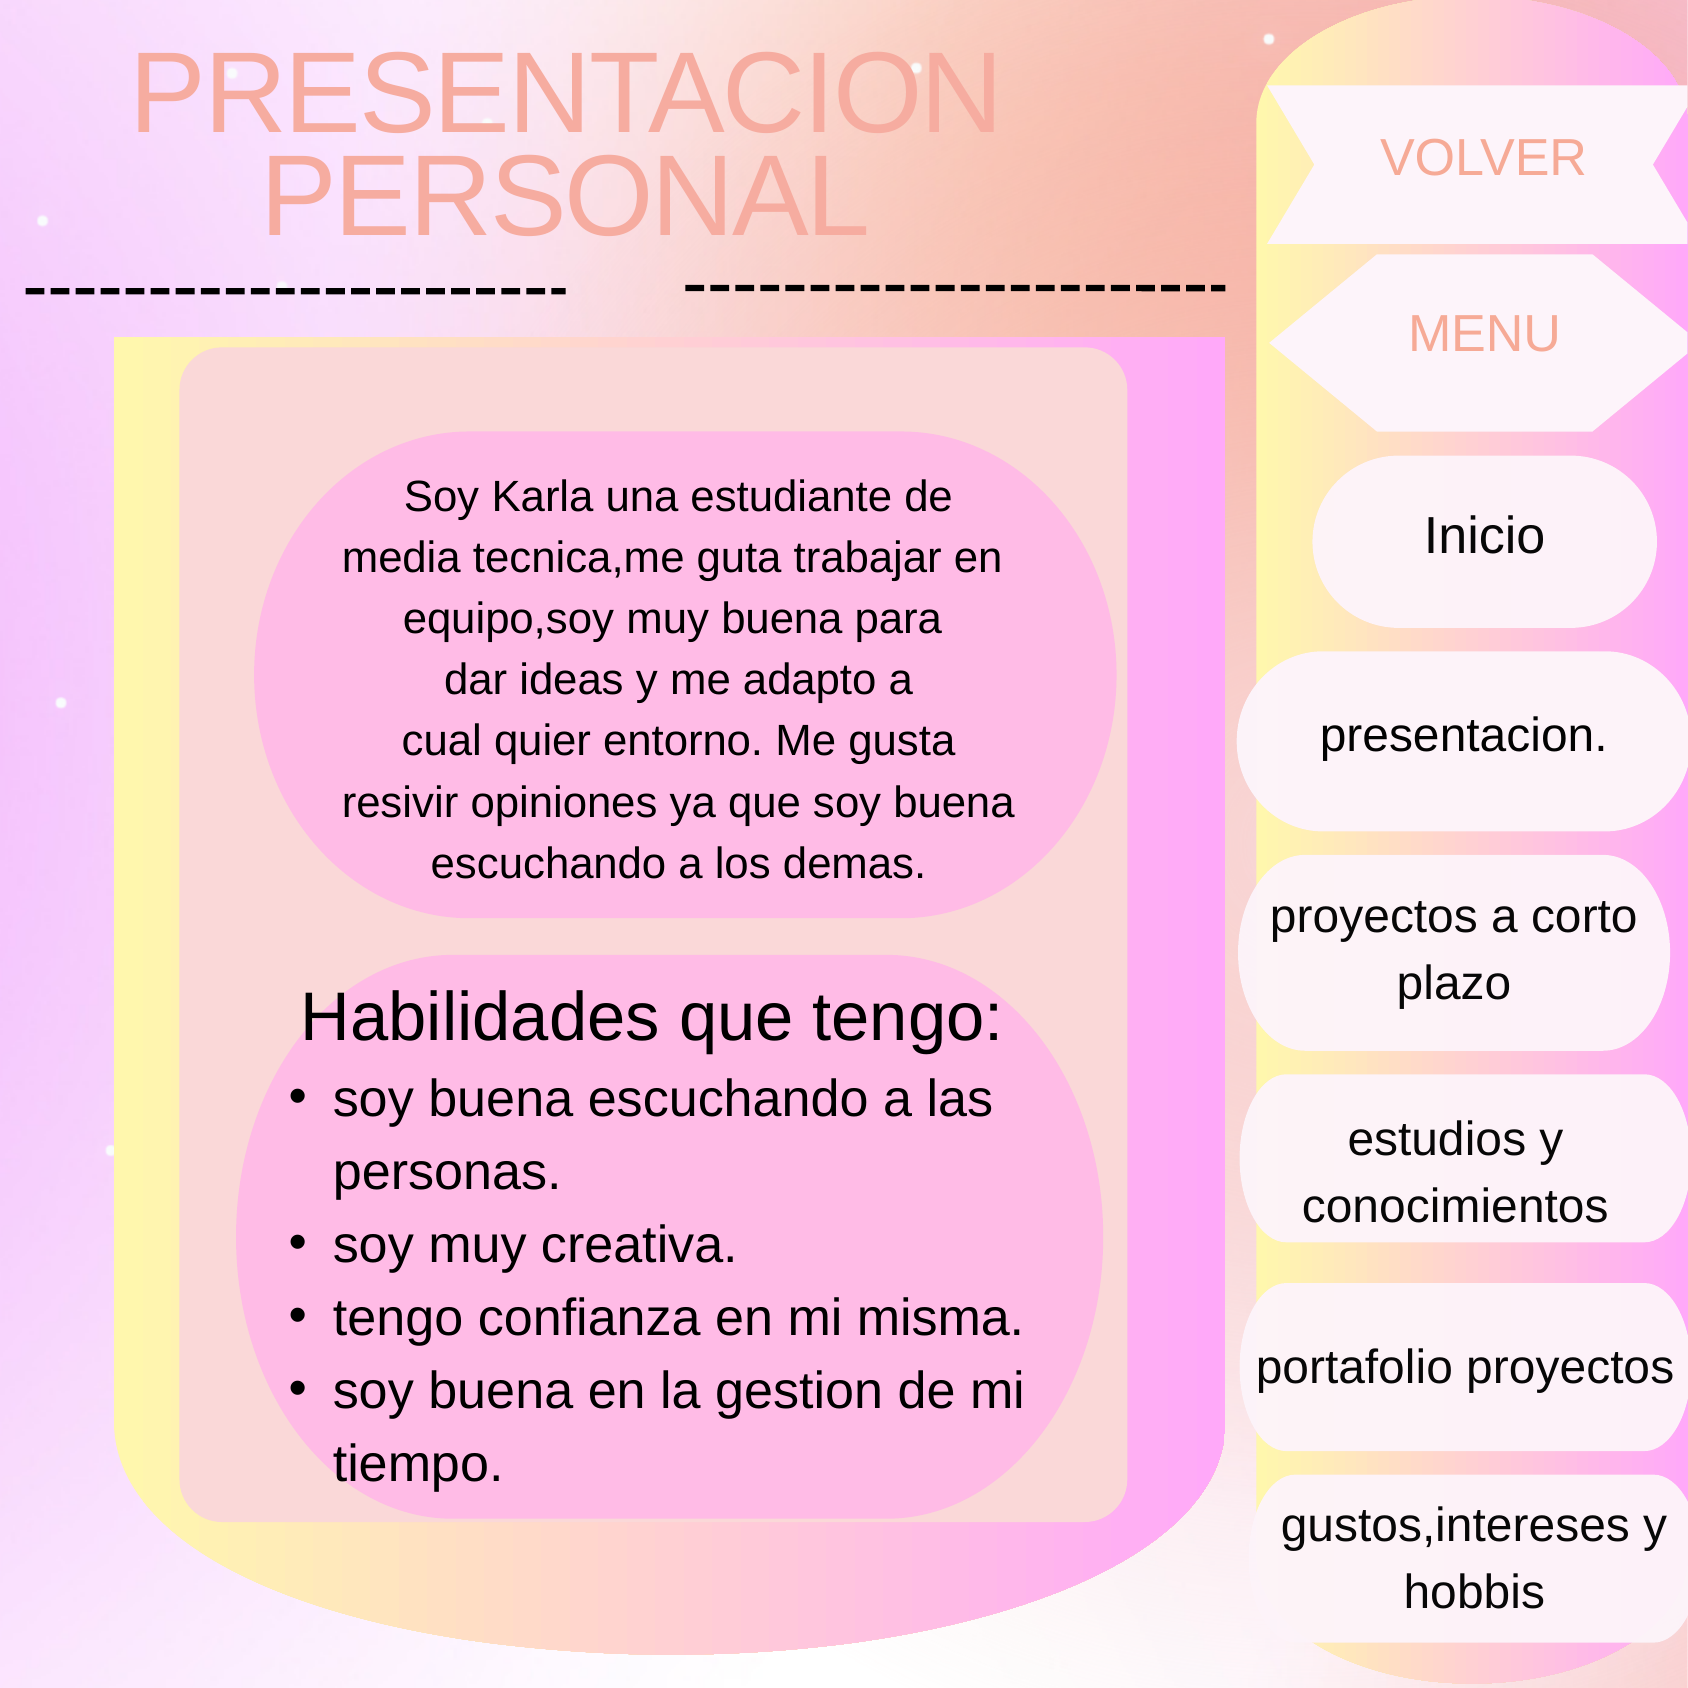

PRESENTACION
PERSONAL

VOLVER

MENU

Soy Karla una estudiante de
media tecnica,me guta trabajar en
equipo,soy muy buena para
dar ideas y me adapto a
cual quier entorno. Me gusta
resivir opiniones ya que soy buena escuchando a los demas.

Inicio

presentacion.

proyectos a corto plazo

Habilidades que tengo:
soy buena escuchando a las personas.
soy muy creativa.
tengo confianza en mi misma.
soy buena en la gestion de mi tiempo.

estudios y conocimientos

portafolio proyectos

gustos,intereses y hobbis